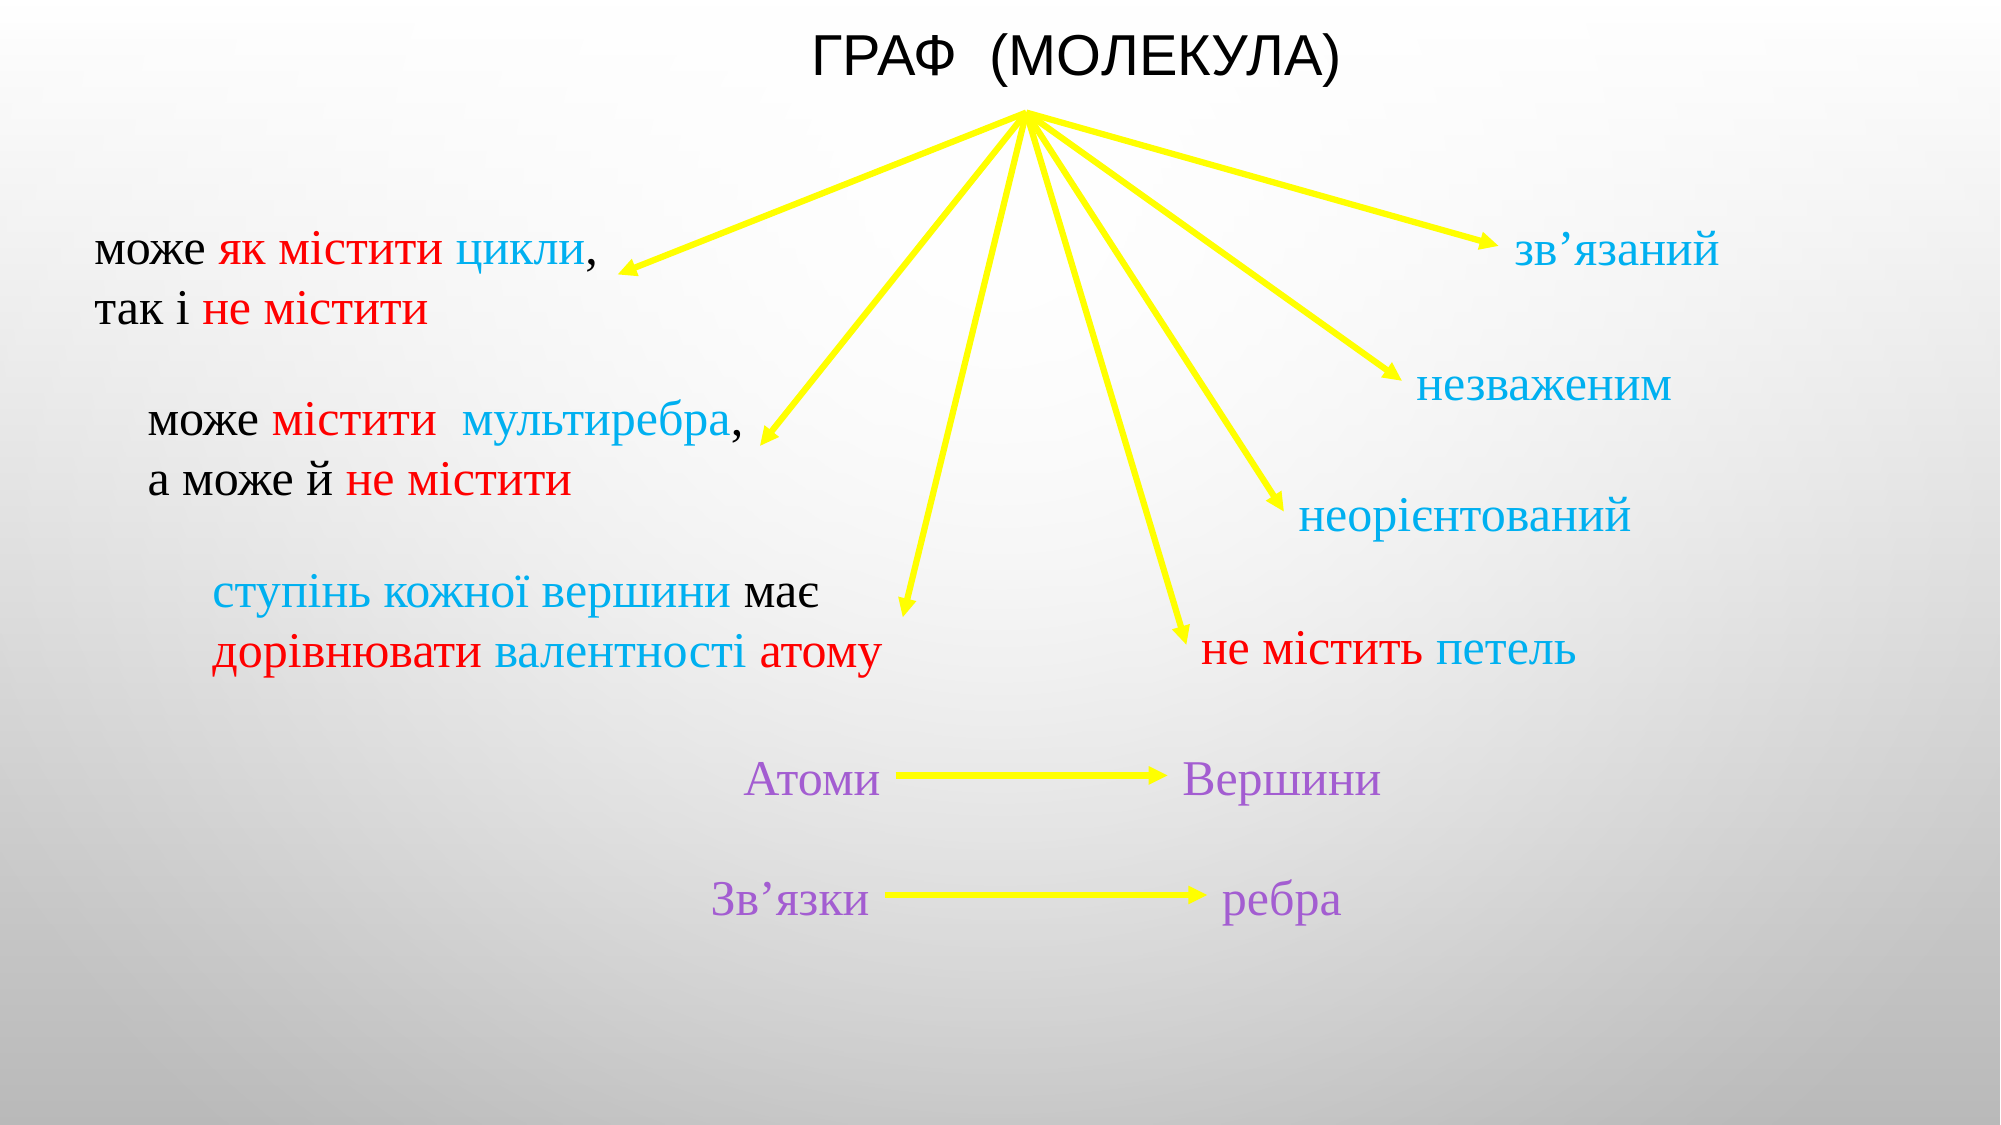

# Граф  (молекула)
може як містити цикли, так і не містити
зв’язаний
незваженим
може містити  мультиребра, а може й не містити
неорієнтований
ступінь кожної вершини має дорівнювати валентності атому
не містить петель
Вершини
Атоми
Зв’язки
ребра